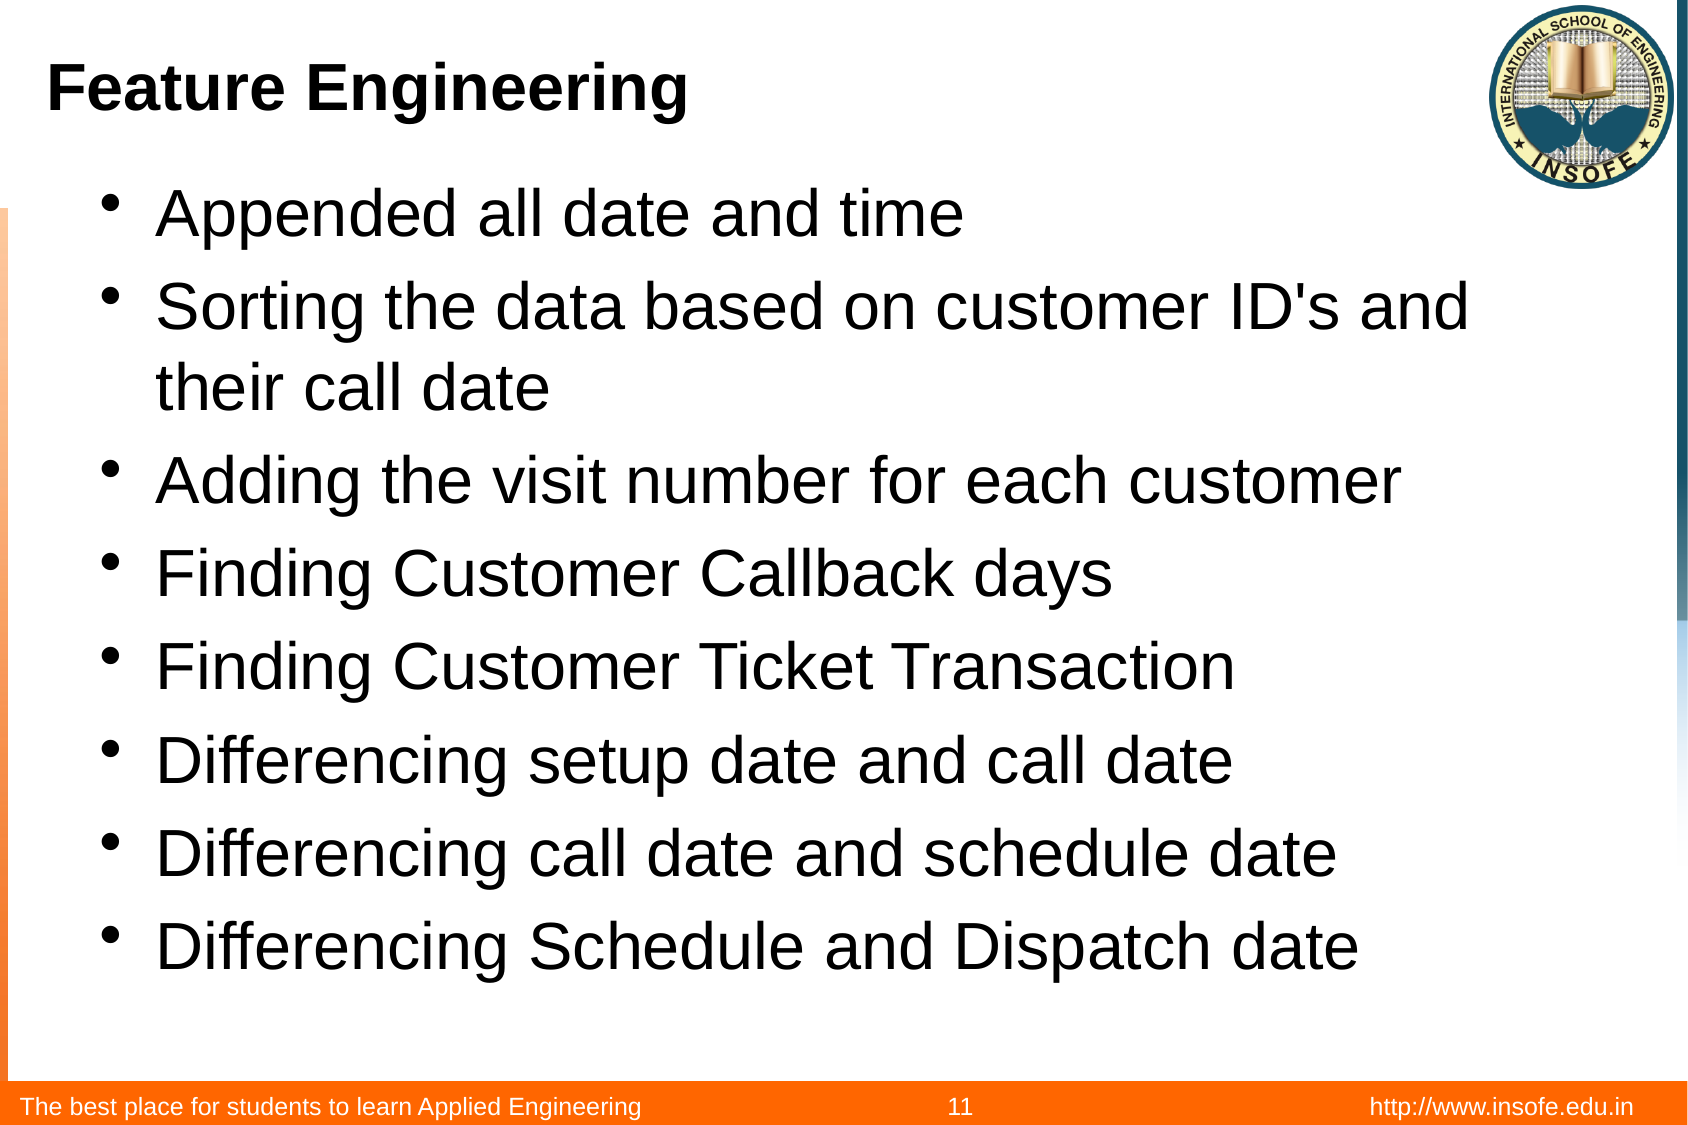

# Feature Engineering
Appended all date and time
Sorting the data based on customer ID's and their call date
Adding the visit number for each customer
Finding Customer Callback days
Finding Customer Ticket Transaction
Differencing setup date and call date
Differencing call date and schedule date
Differencing Schedule and Dispatch date